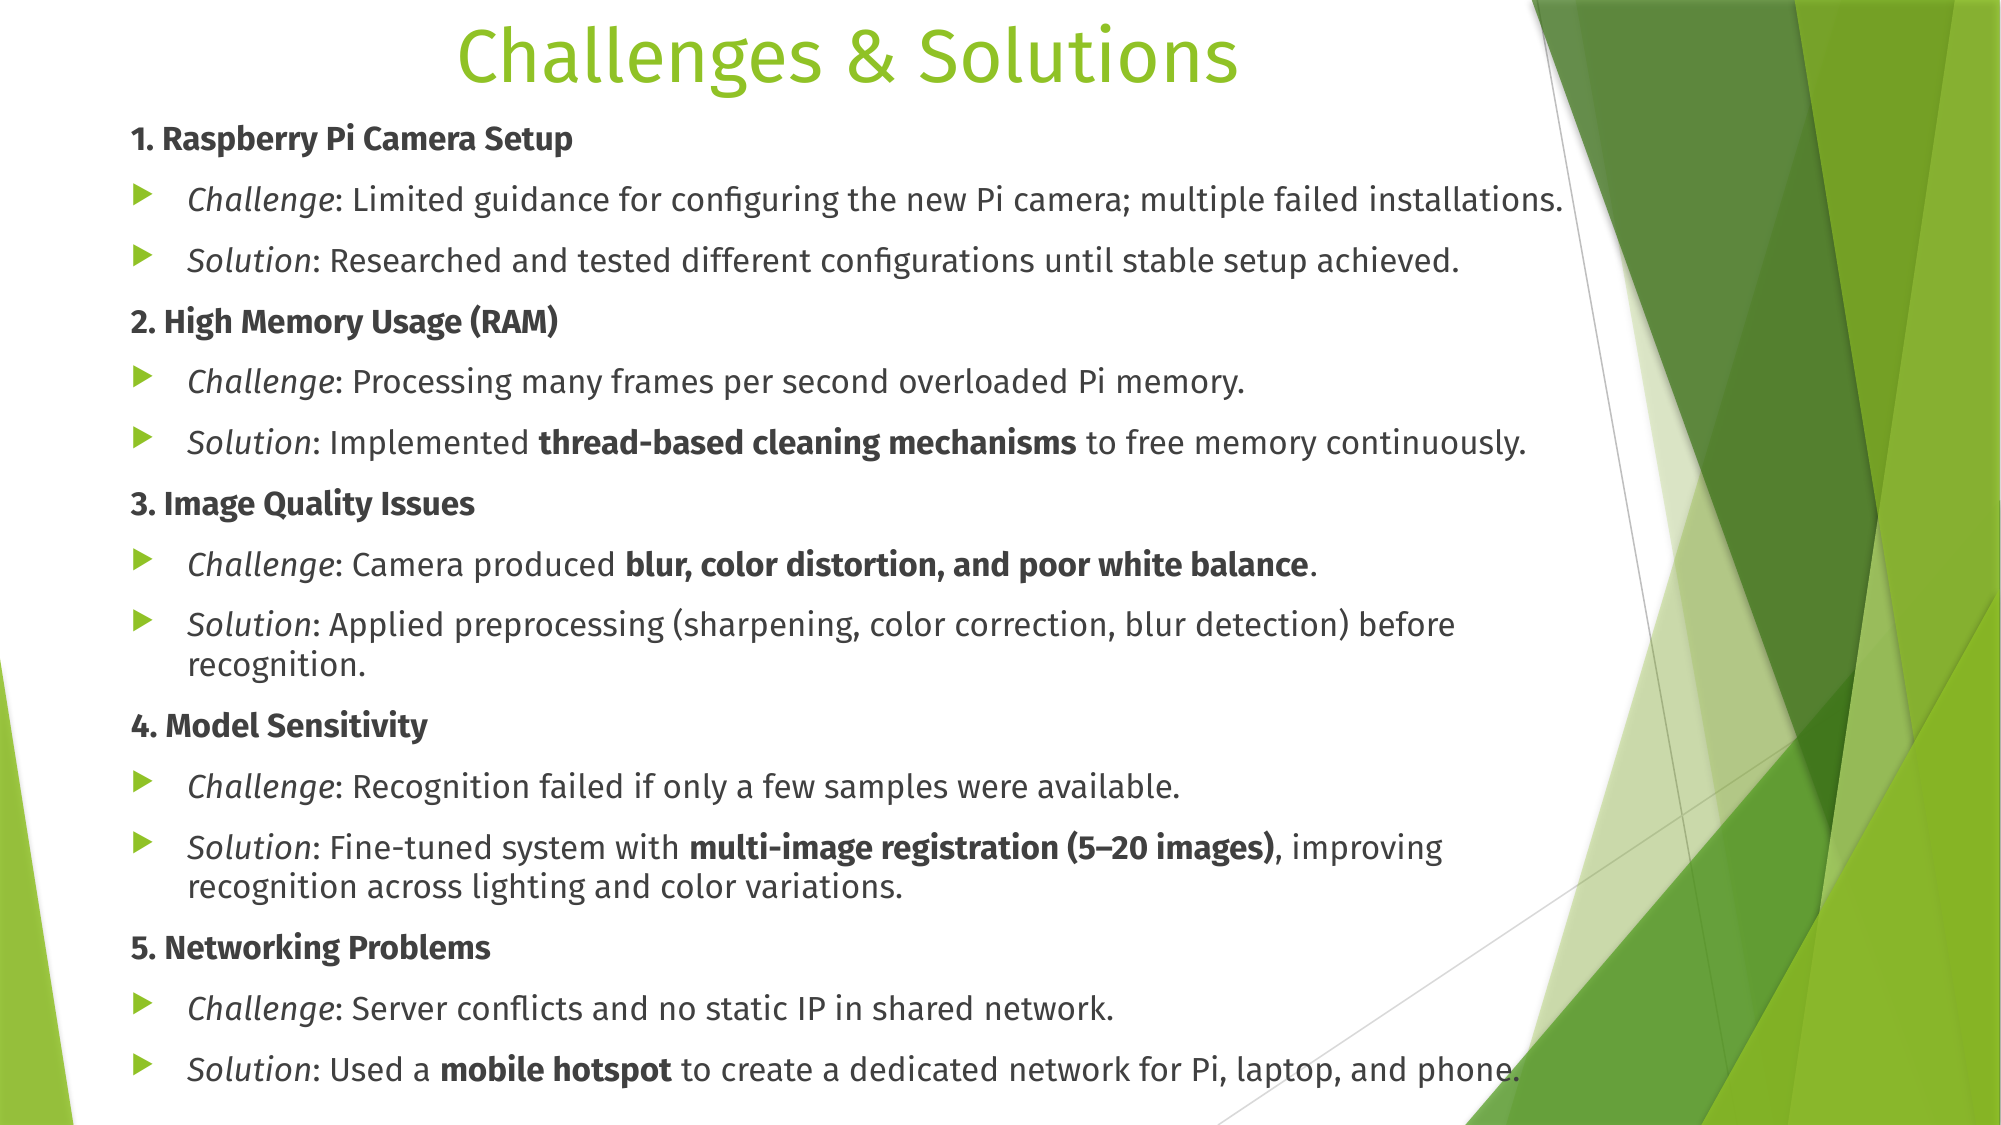

# Challenges & Solutions
1. Raspberry Pi Camera Setup
Challenge: Limited guidance for configuring the new Pi camera; multiple failed installations.
Solution: Researched and tested different configurations until stable setup achieved.
2. High Memory Usage (RAM)
Challenge: Processing many frames per second overloaded Pi memory.
Solution: Implemented thread-based cleaning mechanisms to free memory continuously.
3. Image Quality Issues
Challenge: Camera produced blur, color distortion, and poor white balance.
Solution: Applied preprocessing (sharpening, color correction, blur detection) before recognition.
4. Model Sensitivity
Challenge: Recognition failed if only a few samples were available.
Solution: Fine-tuned system with multi-image registration (5–20 images), improving recognition across lighting and color variations.
5. Networking Problems
Challenge: Server conflicts and no static IP in shared network.
Solution: Used a mobile hotspot to create a dedicated network for Pi, laptop, and phone.